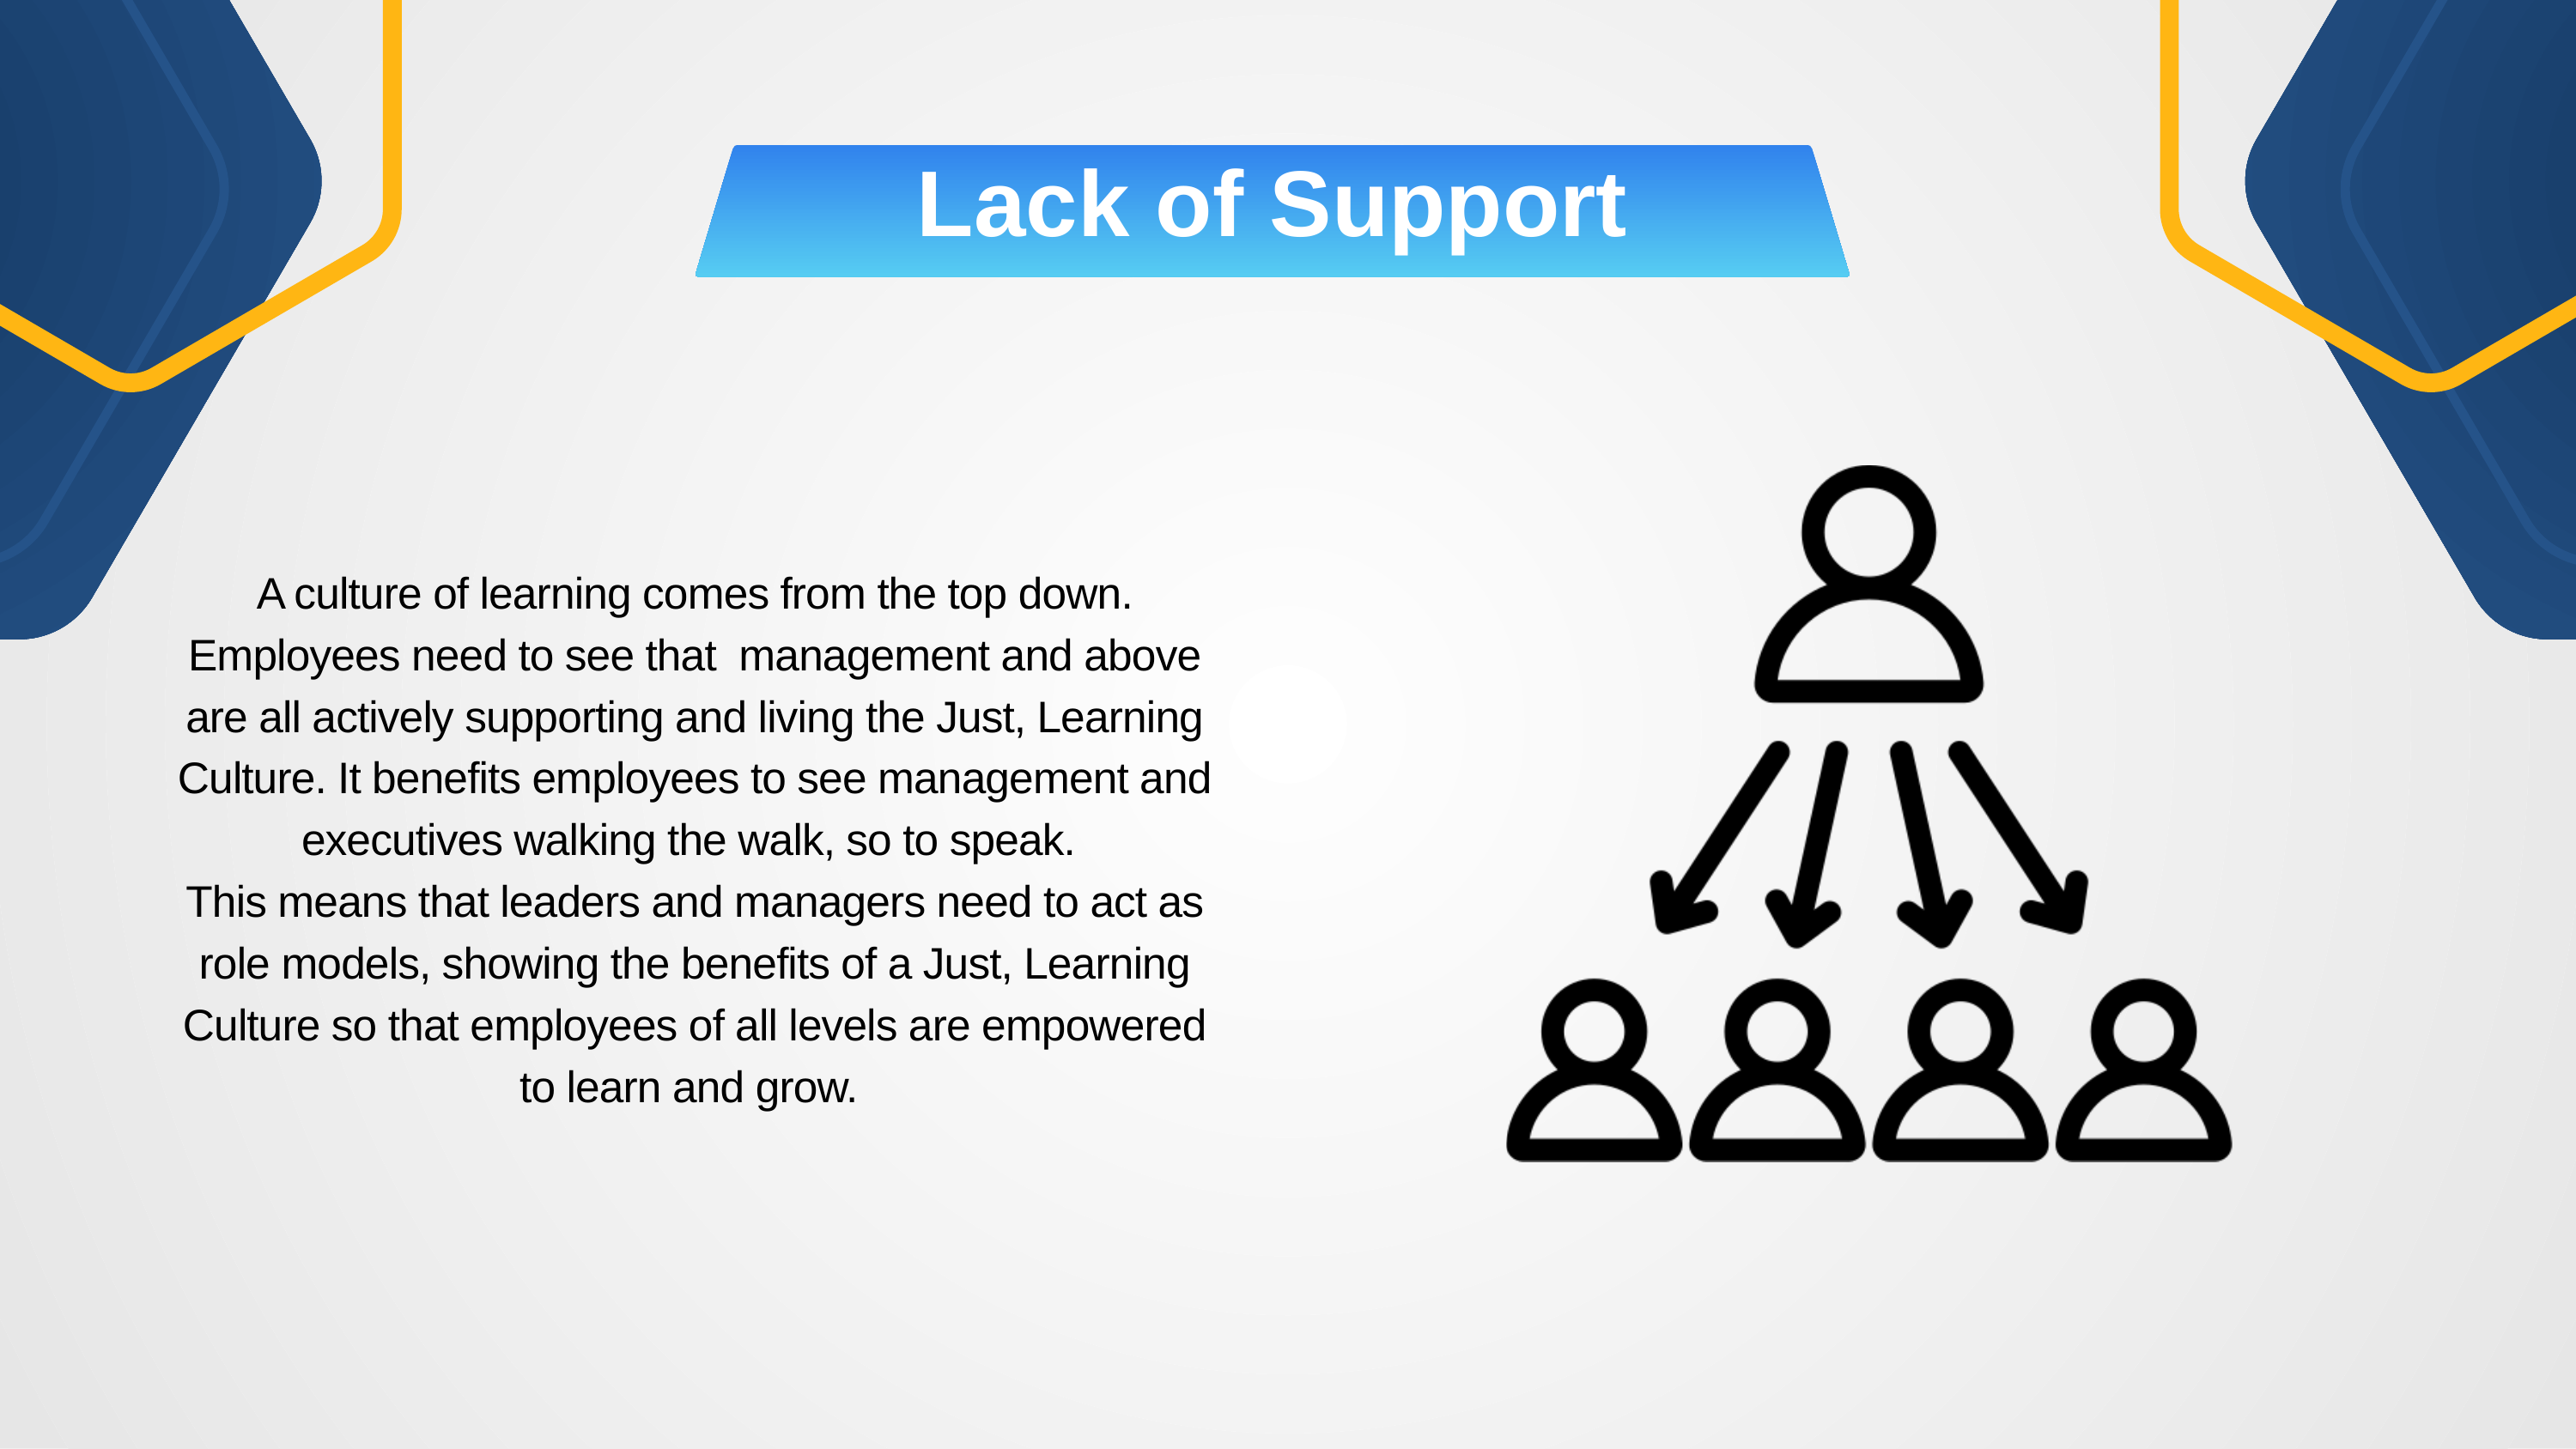

Lack of Support

A culture of learning comes from the top down. Employees need to see that  management and above are all actively supporting and living the Just, Learning Culture. It benefits employees to see management and executives walking the walk, so to speak.
This means that leaders and managers need to act as role models, showing the benefits of a Just, Learning Culture so that employees of all levels are empowered to learn and grow.